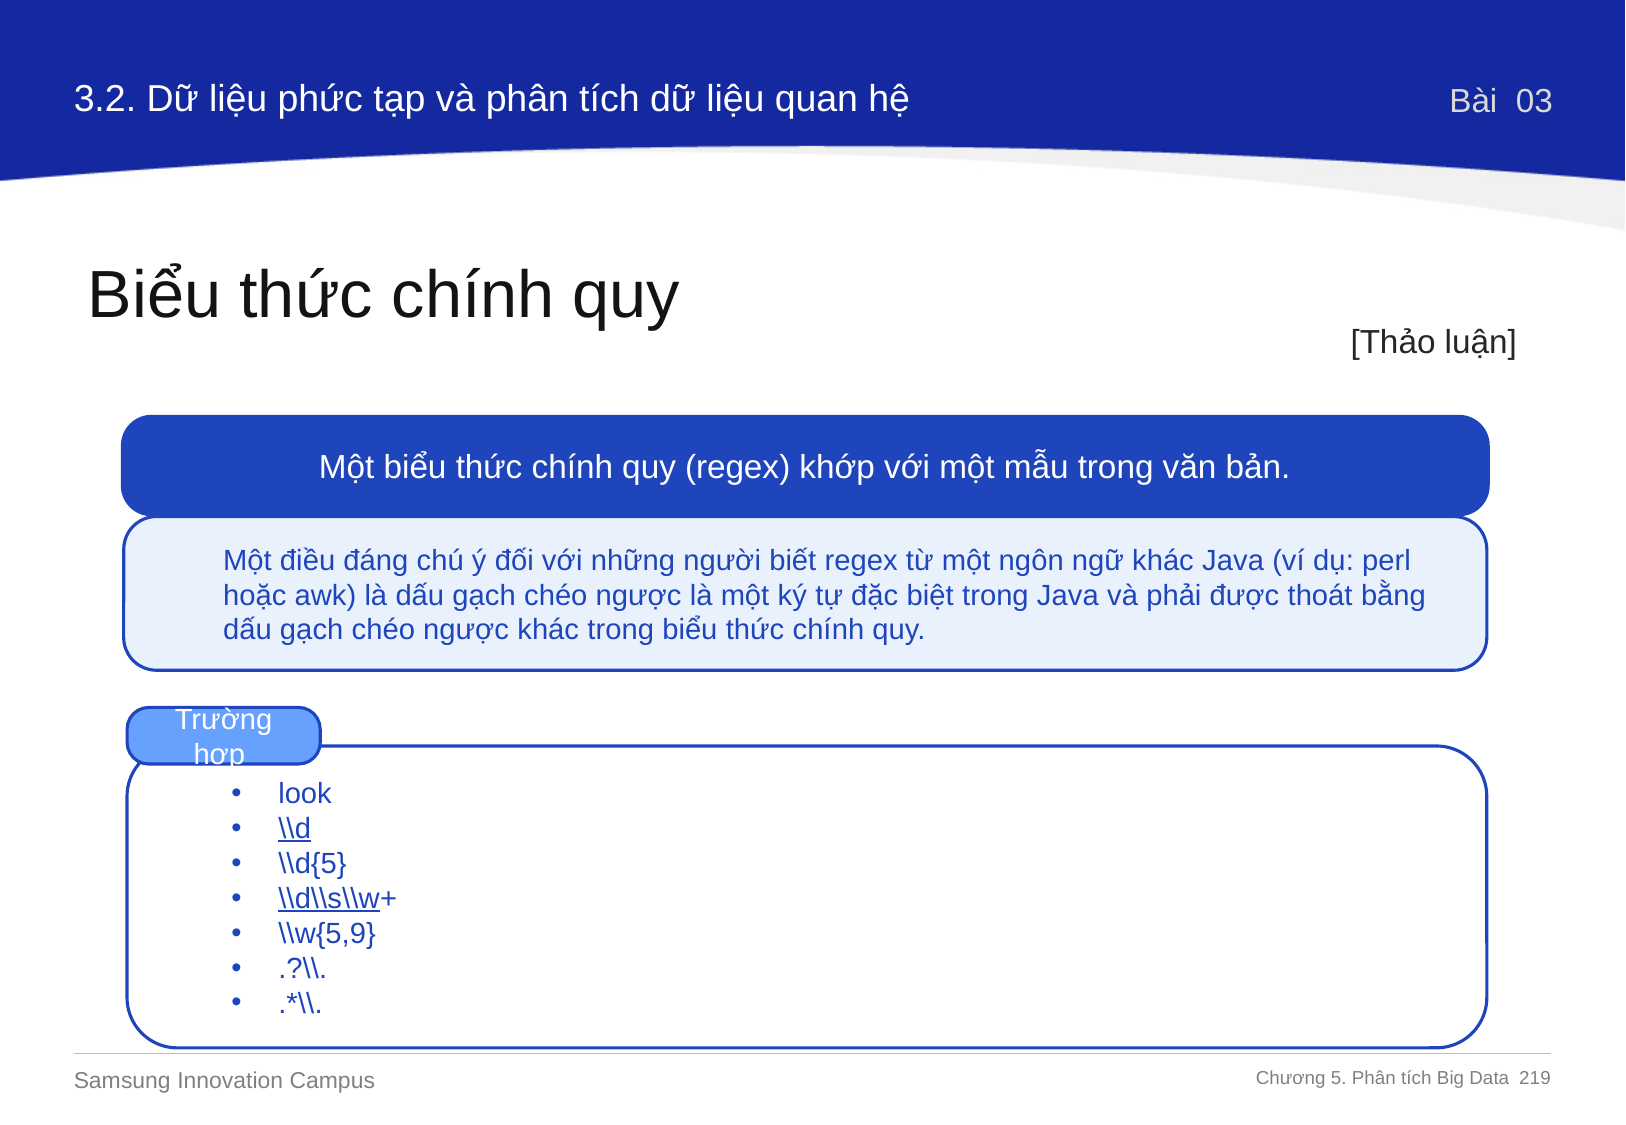

3.2. Dữ liệu phức tạp và phân tích dữ liệu quan hệ
Bài  03
Biểu thức chính quy
[Thảo luận]
Một biểu thức chính quy (regex) khớp với một mẫu trong văn bản.
Một điều đáng chú ý đối với những người biết regex từ một ngôn ngữ khác Java (ví dụ: perl hoặc awk) là dấu gạch chéo ngược là một ký tự đặc biệt trong Java và phải được thoát bằng dấu gạch chéo ngược khác trong biểu thức chính quy.
Trường hợp
look
\\d
\\d{5}
\\d\\s\\w+
\\w{5,9}
.?\\.
.*\\.